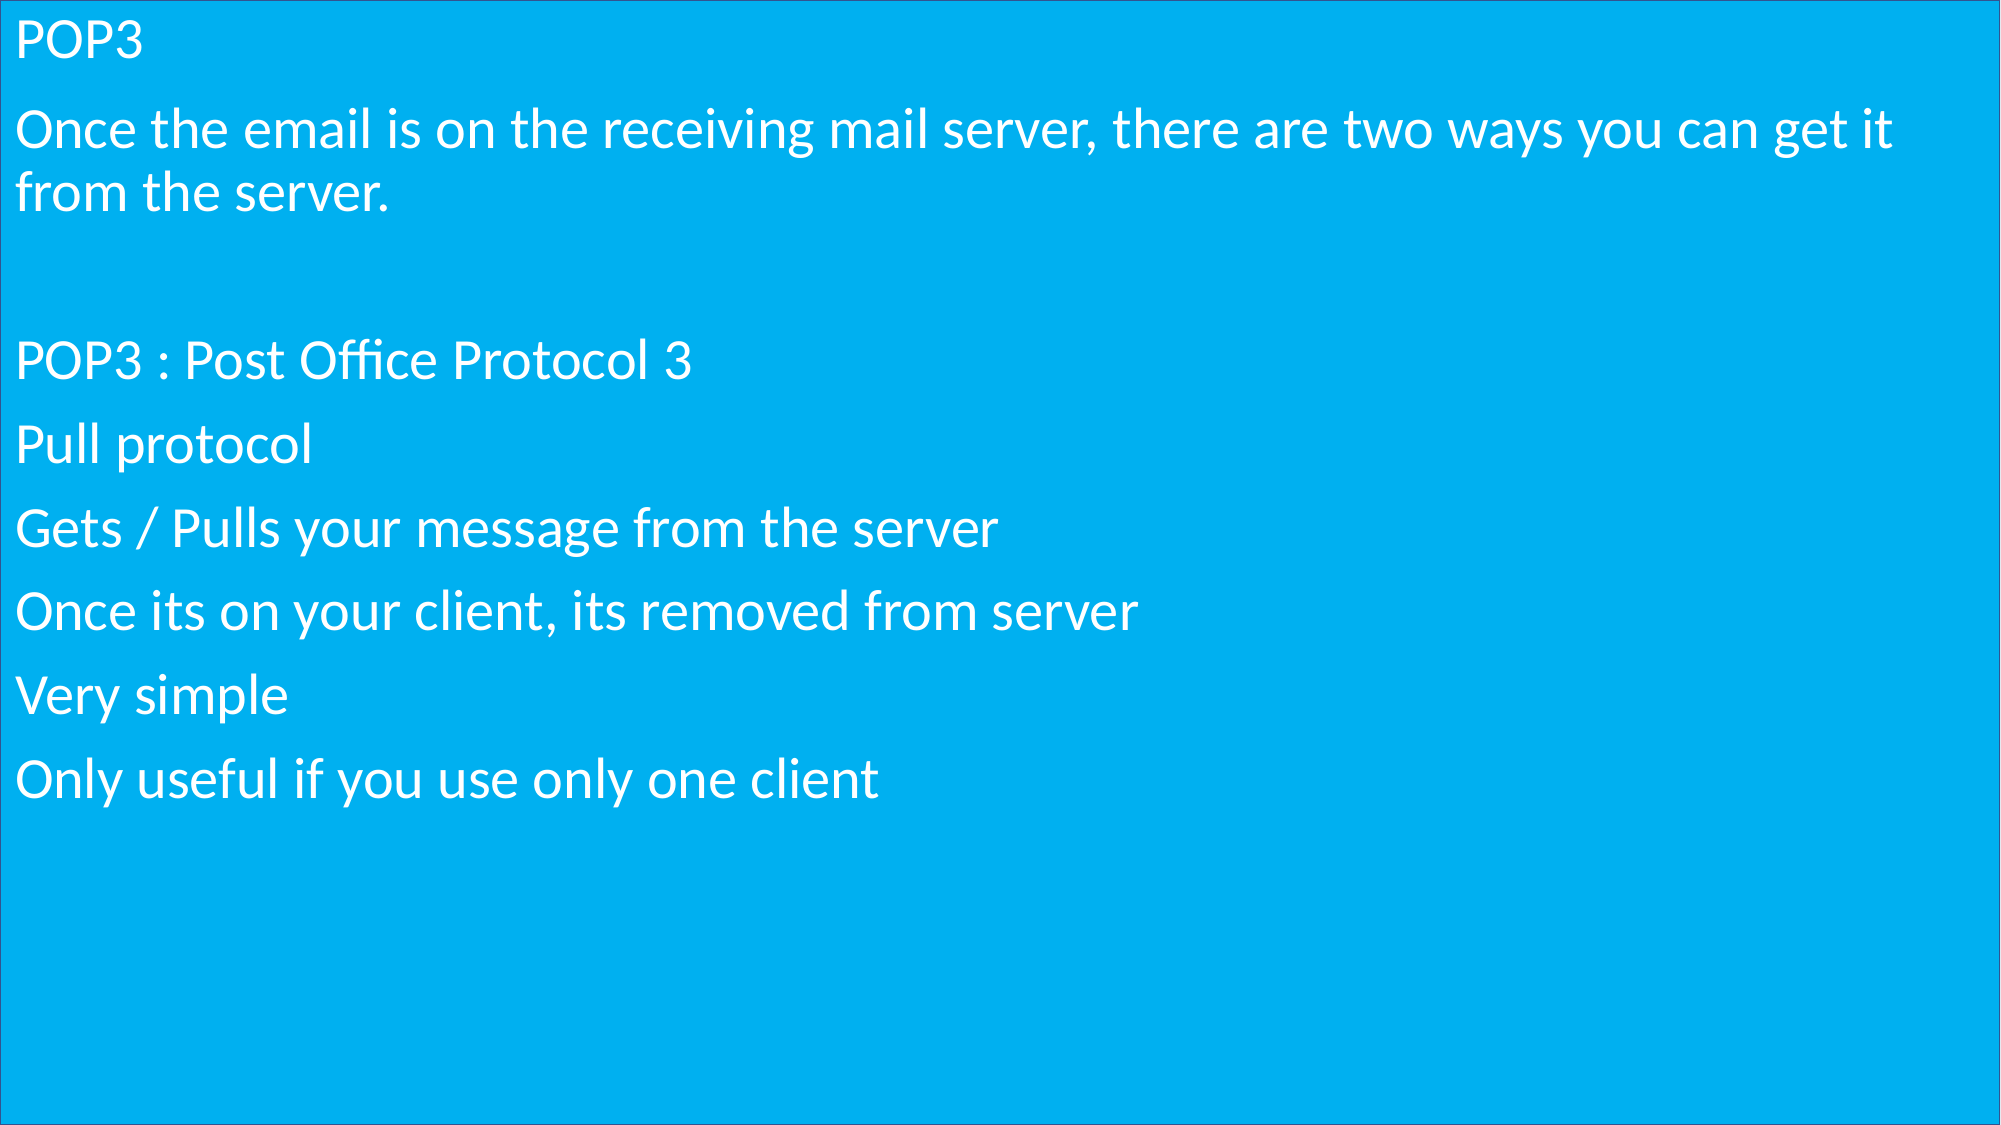

# POP3
Once the email is on the receiving mail server, there are two ways you can get it from the server.

POP3 : Post Office Protocol 3
Pull protocol
Gets / Pulls your message from the server
Once its on your client, its removed from server
Very simple
Only useful if you use only one client